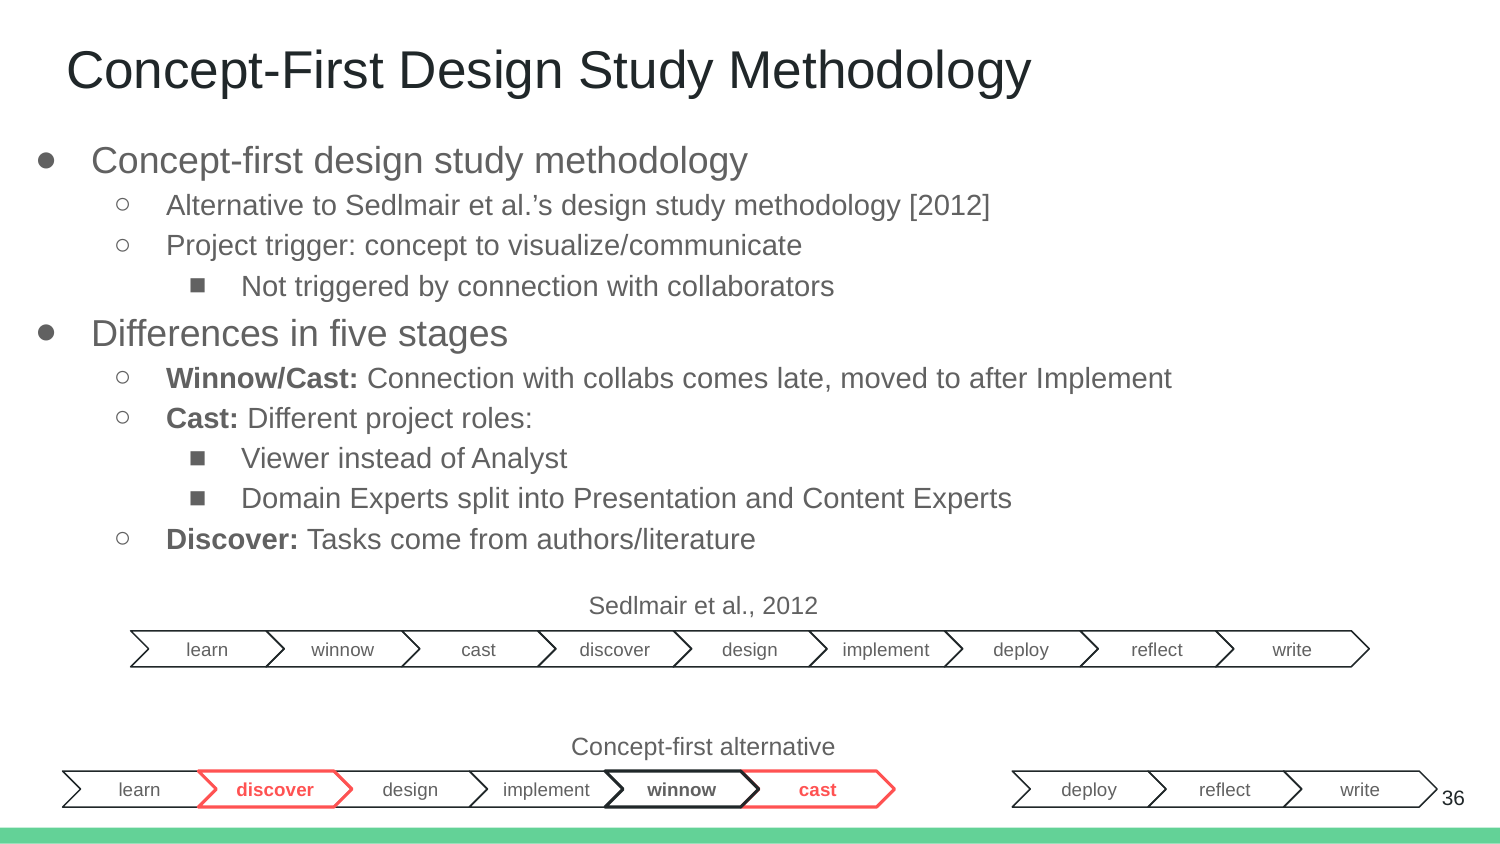

# Concept-First Design Study Methodology
Concept-first design study methodology
Alternative to Sedlmair et al.’s design study methodology [2012]
Project trigger: concept to visualize/communicate
Not triggered by connection with collaborators
Differences in five stages
Winnow/Cast: Connection with collabs comes late, moved to after Implement
Cast: Different project roles:
Viewer instead of Analyst
Domain Experts split into Presentation and Content Experts
Discover: Tasks come from authors/literature
Acquire (new): Acquire data later to fit design/concept, added between Cast and Deploy
Deploy: More in-depth field studies required to validate work

Sedlmair et al., 2012
learn
winnow
cast
discover
design
implement
deploy
reflect
write
Concept-first alternative
36
learn
discover
design
implement
winnow
cast
deploy
reflect
write